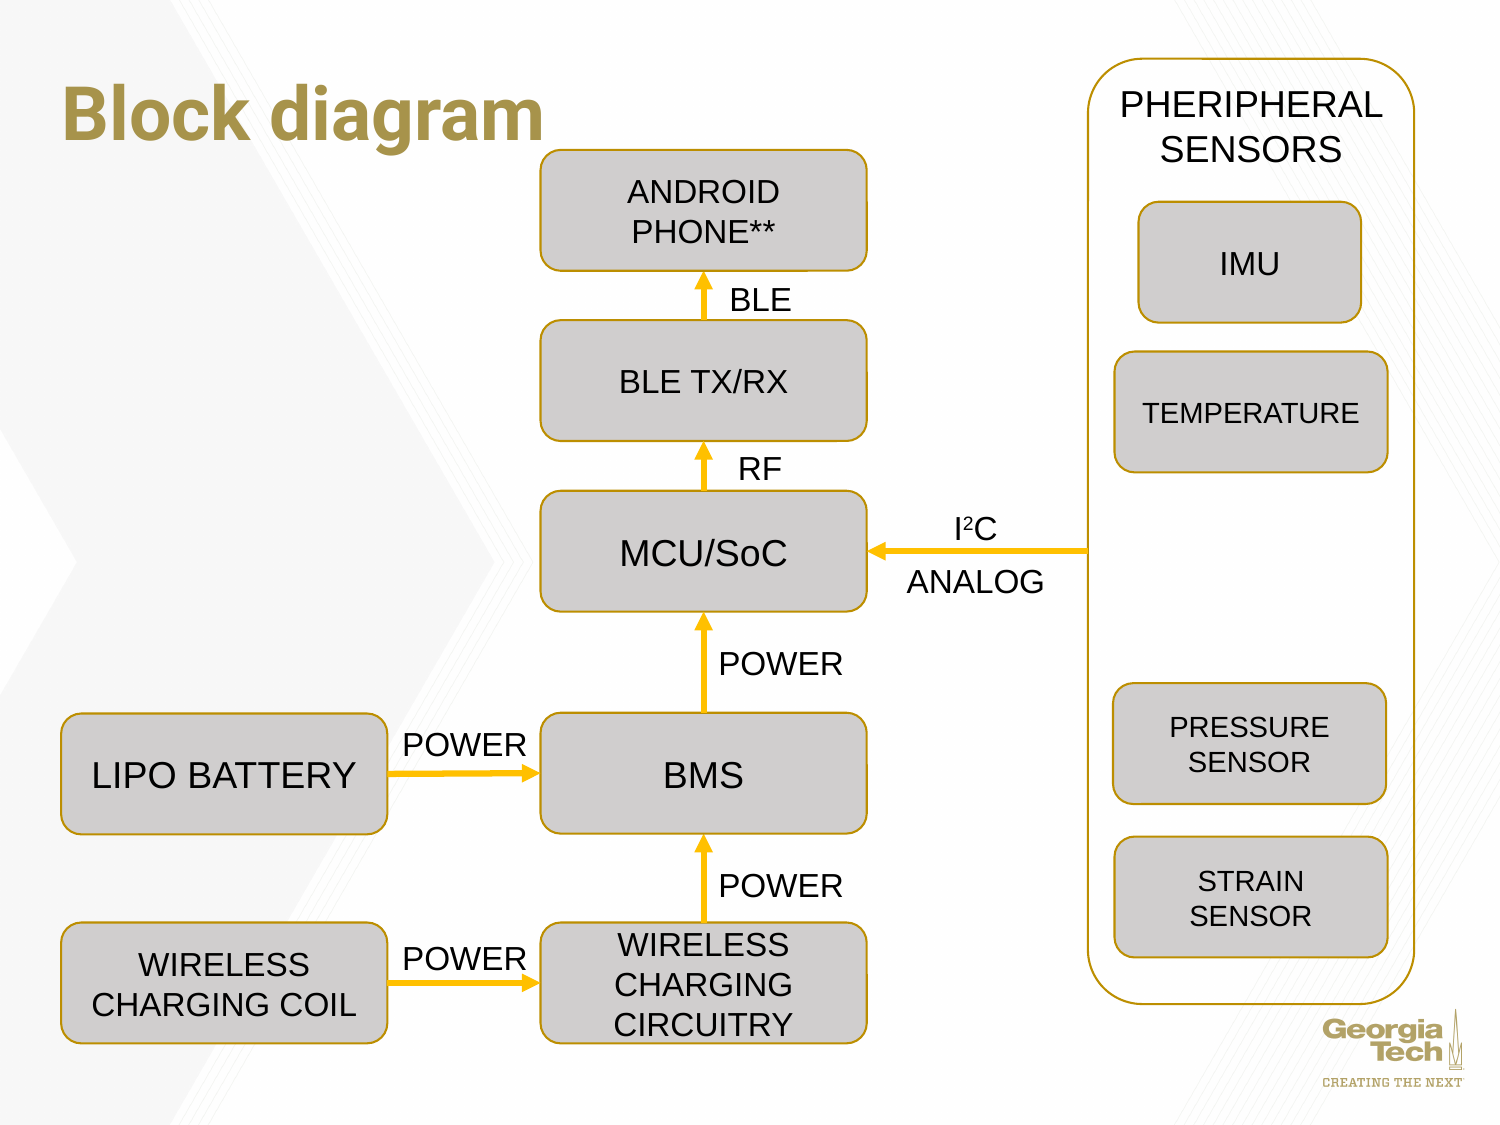

# Block diagram

PHERIPHERAL SENSORS
ANDROID PHONE**
IMU
BLE
BLE TX/RX
TEMPERATURE
RF
MCU/SoC
I2C
ANALOG
POWER
PRESSURE
SENSOR
BMS
LIPO BATTERY
POWER
STRAIN
SENSOR
POWER
WIRELESS
CHARGING COIL
WIRELESS CHARGING CIRCUITRY
POWER